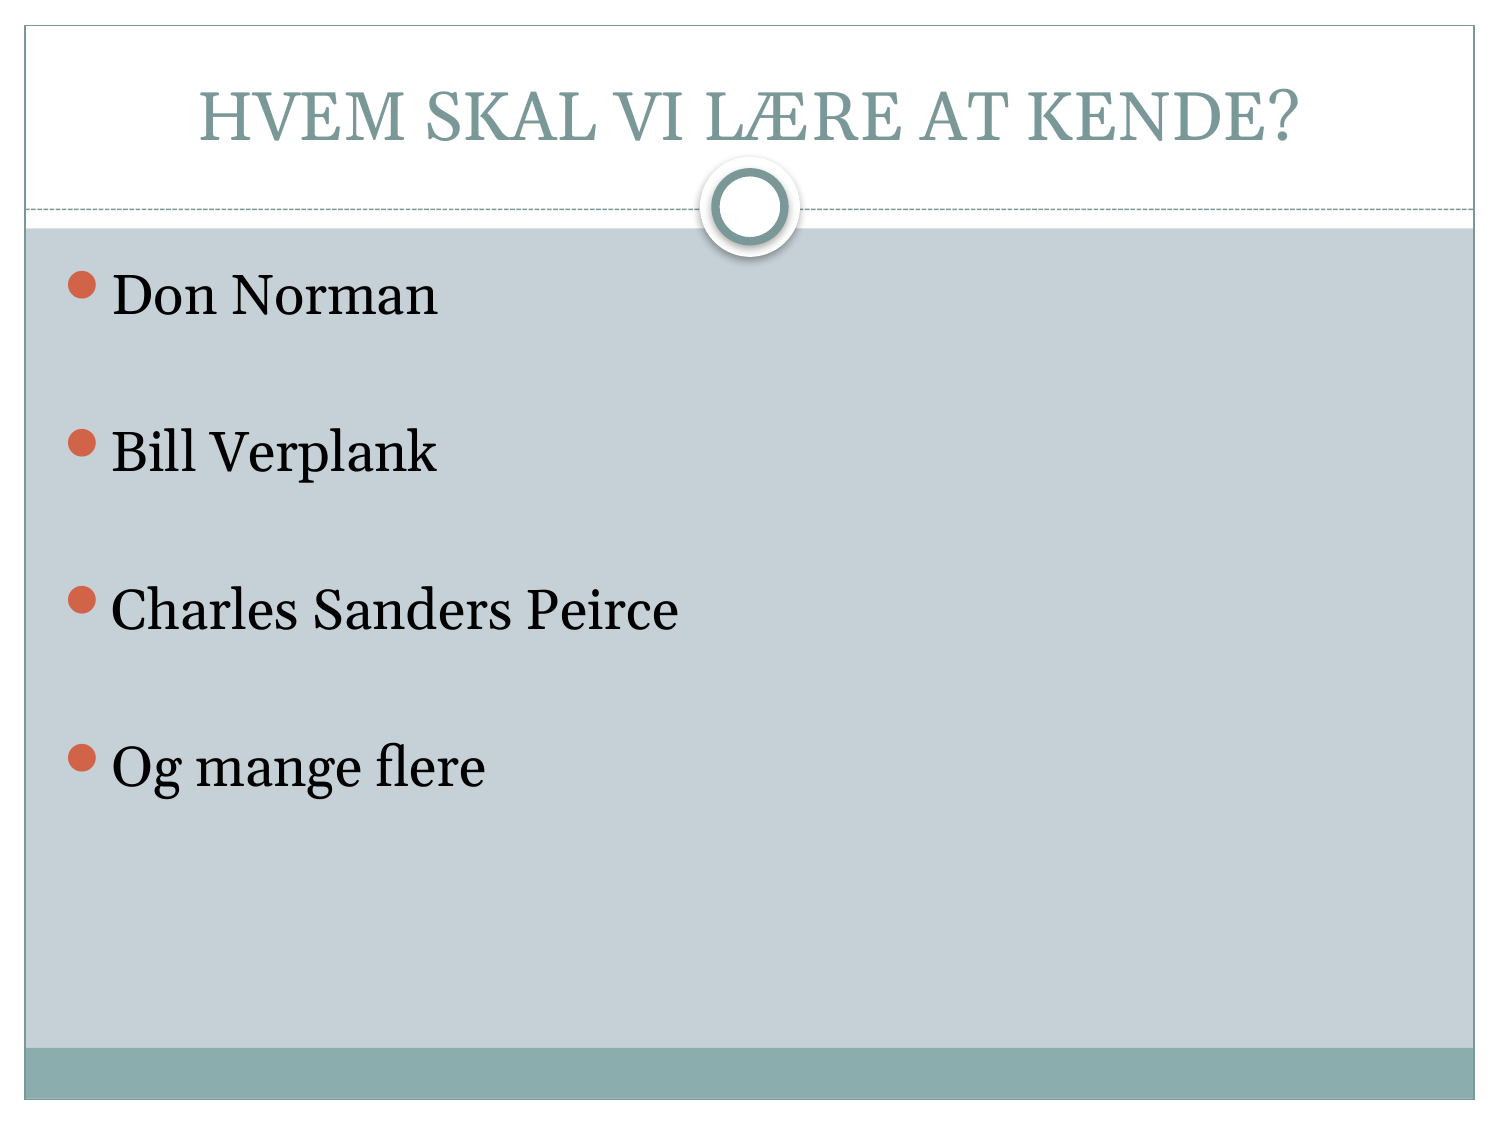

# HVEM SKAL VI LÆRE AT KENDE?
Don Norman

Bill Verplank

Charles Sanders Peirce

Og mange flere